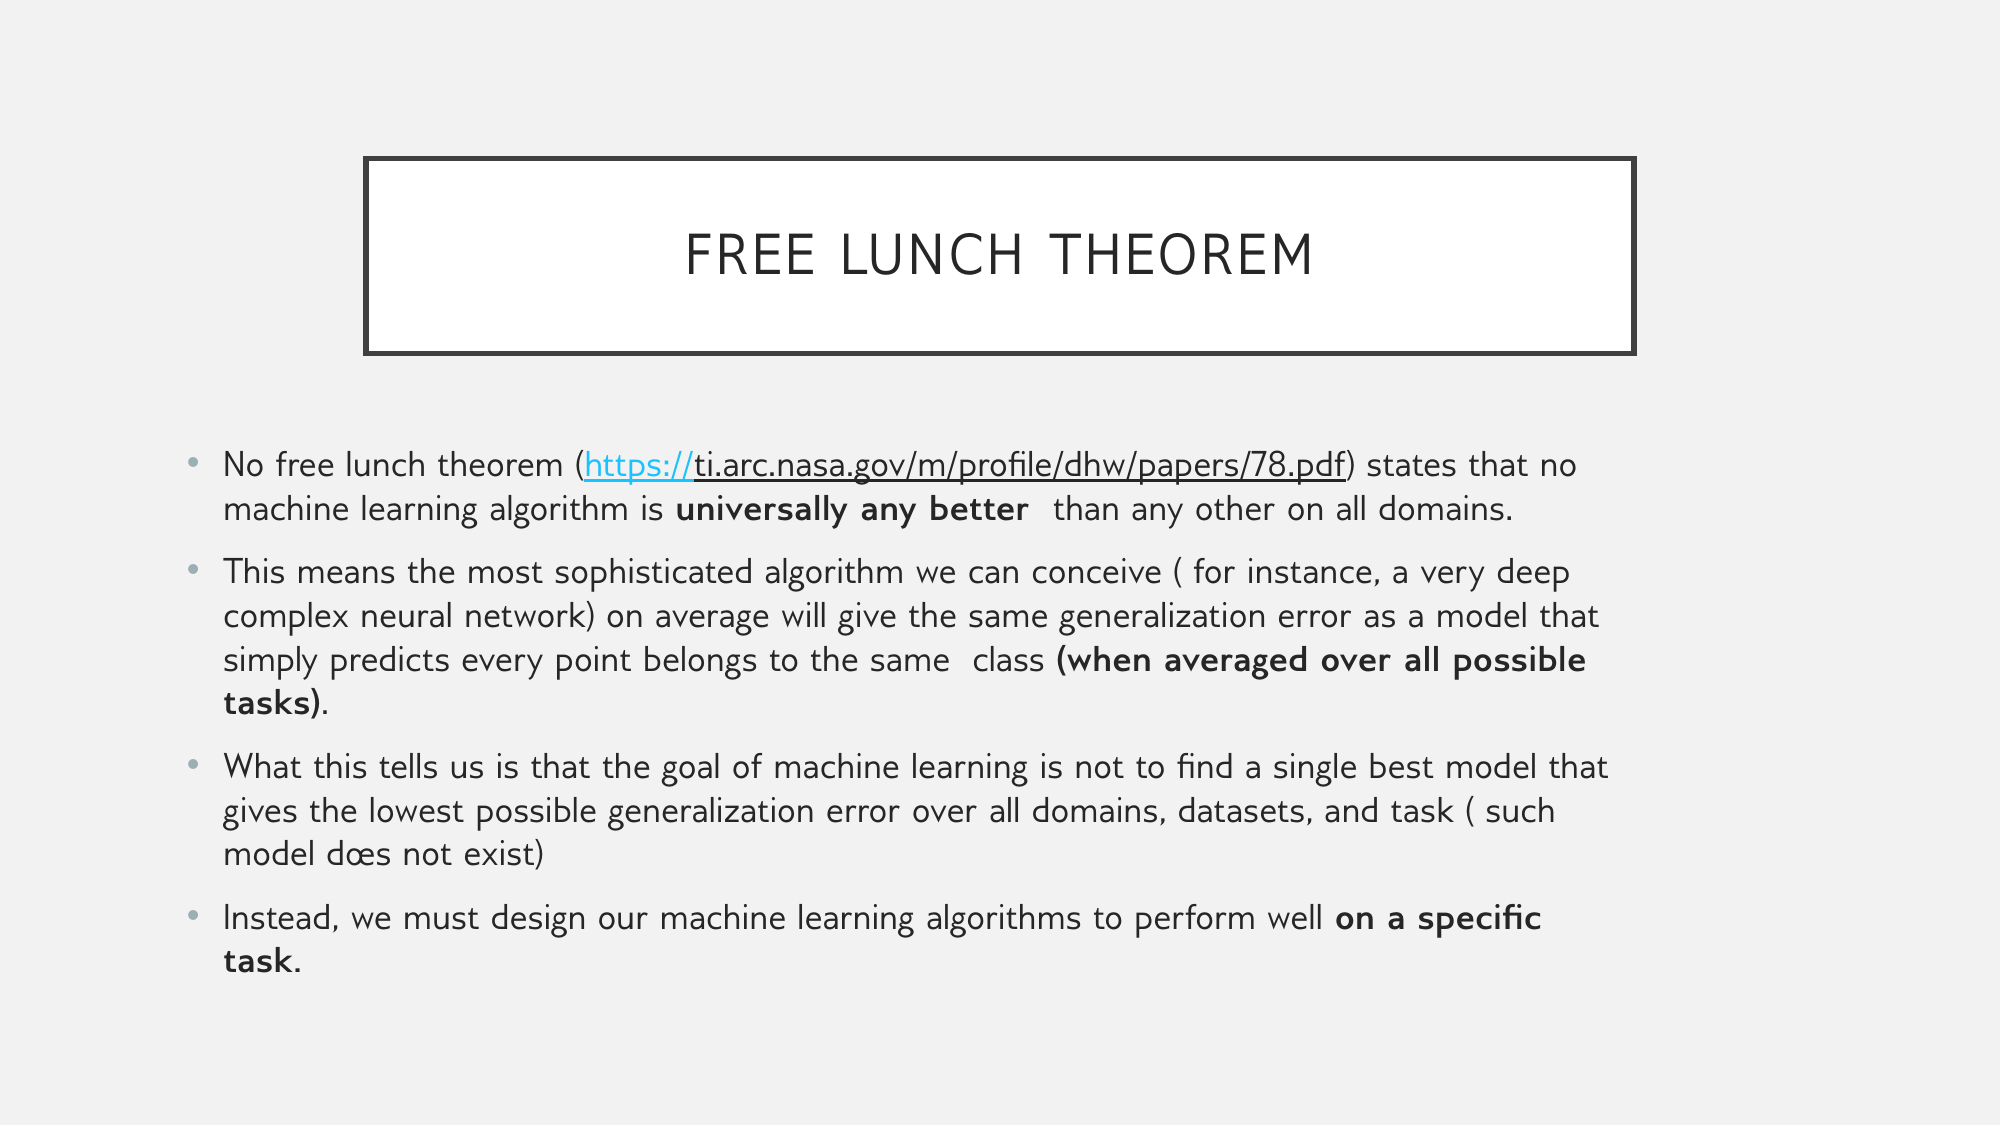

# Free Lunch Theorem
No free lunch theorem (https://ti.arc.nasa.gov/m/profile/dhw/papers/78.pdf) states that no machine learning algorithm is universally any better  than any other on all domains.
This means the most sophisticated algorithm we can conceive ( for instance, a very deep complex neural network) on average will give the same generalization error as a model that simply predicts every point belongs to the same  class (when averaged over all possible tasks).
What this tells us is that the goal of machine learning is not to find a single best model that gives the lowest possible generalization error over all domains, datasets, and task ( such model does not exist)
Instead, we must design our machine learning algorithms to perform well on a specific task.